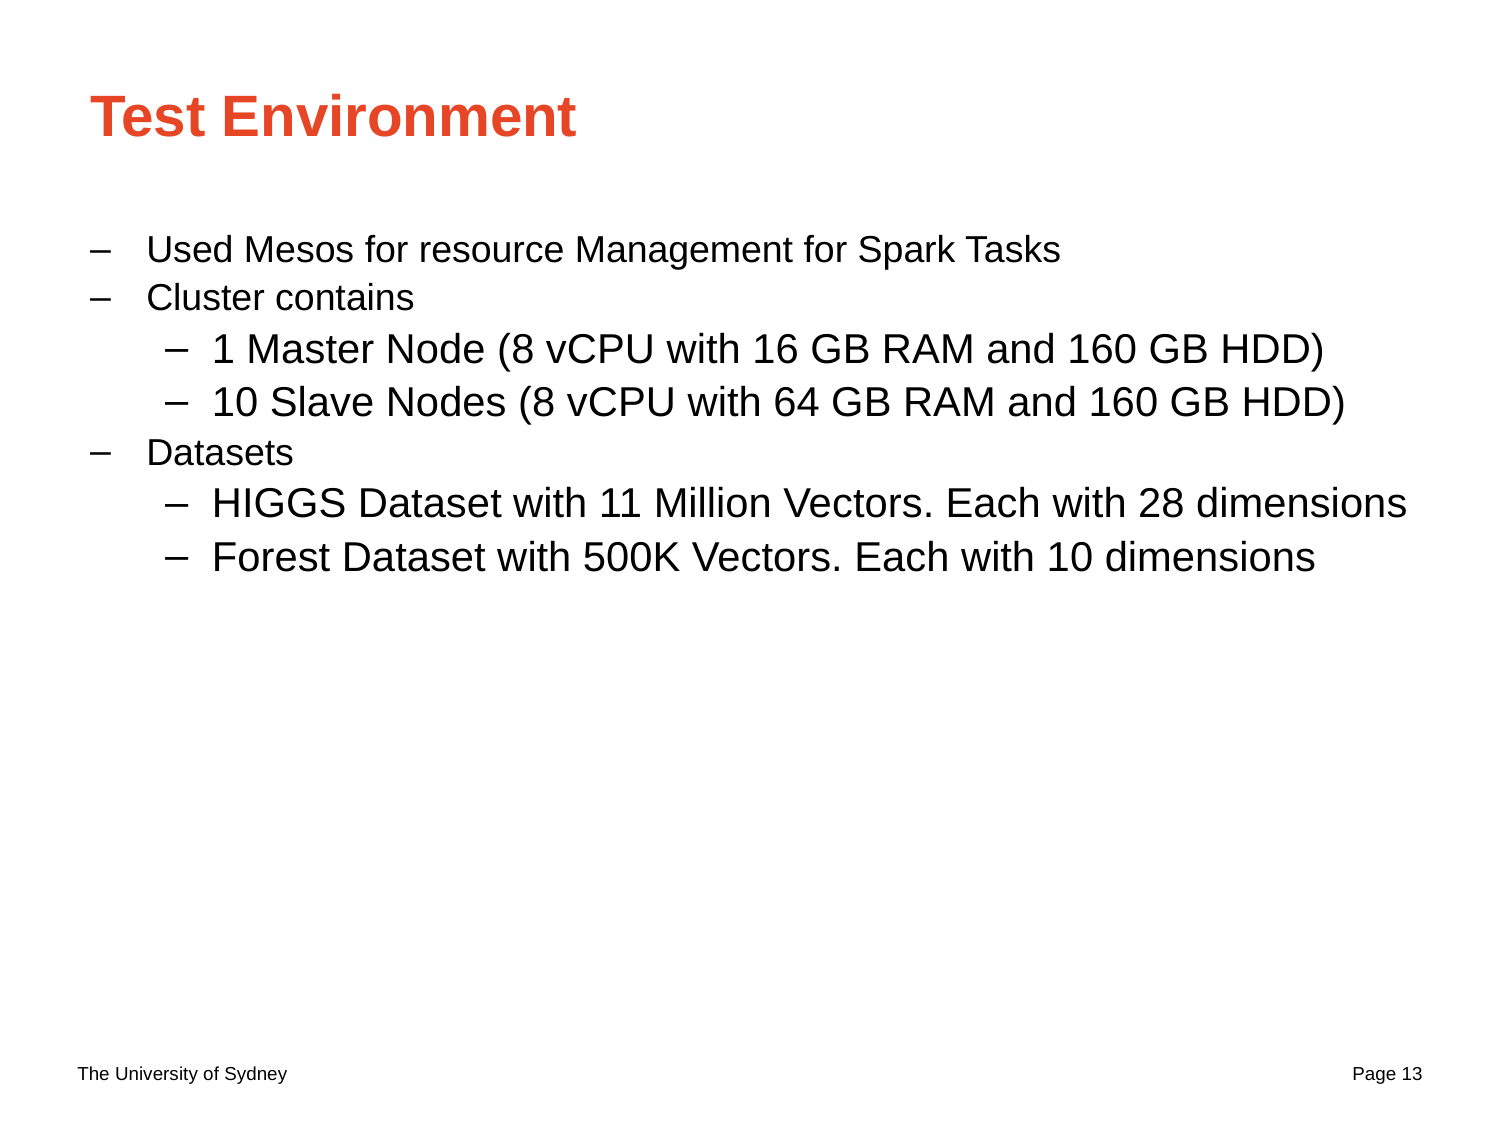

# Test Environment
Used Mesos for resource Management for Spark Tasks
Cluster contains
1 Master Node (8 vCPU with 16 GB RAM and 160 GB HDD)
10 Slave Nodes (8 vCPU with 64 GB RAM and 160 GB HDD)
Datasets
HIGGS Dataset with 11 Million Vectors. Each with 28 dimensions
Forest Dataset with 500K Vectors. Each with 10 dimensions